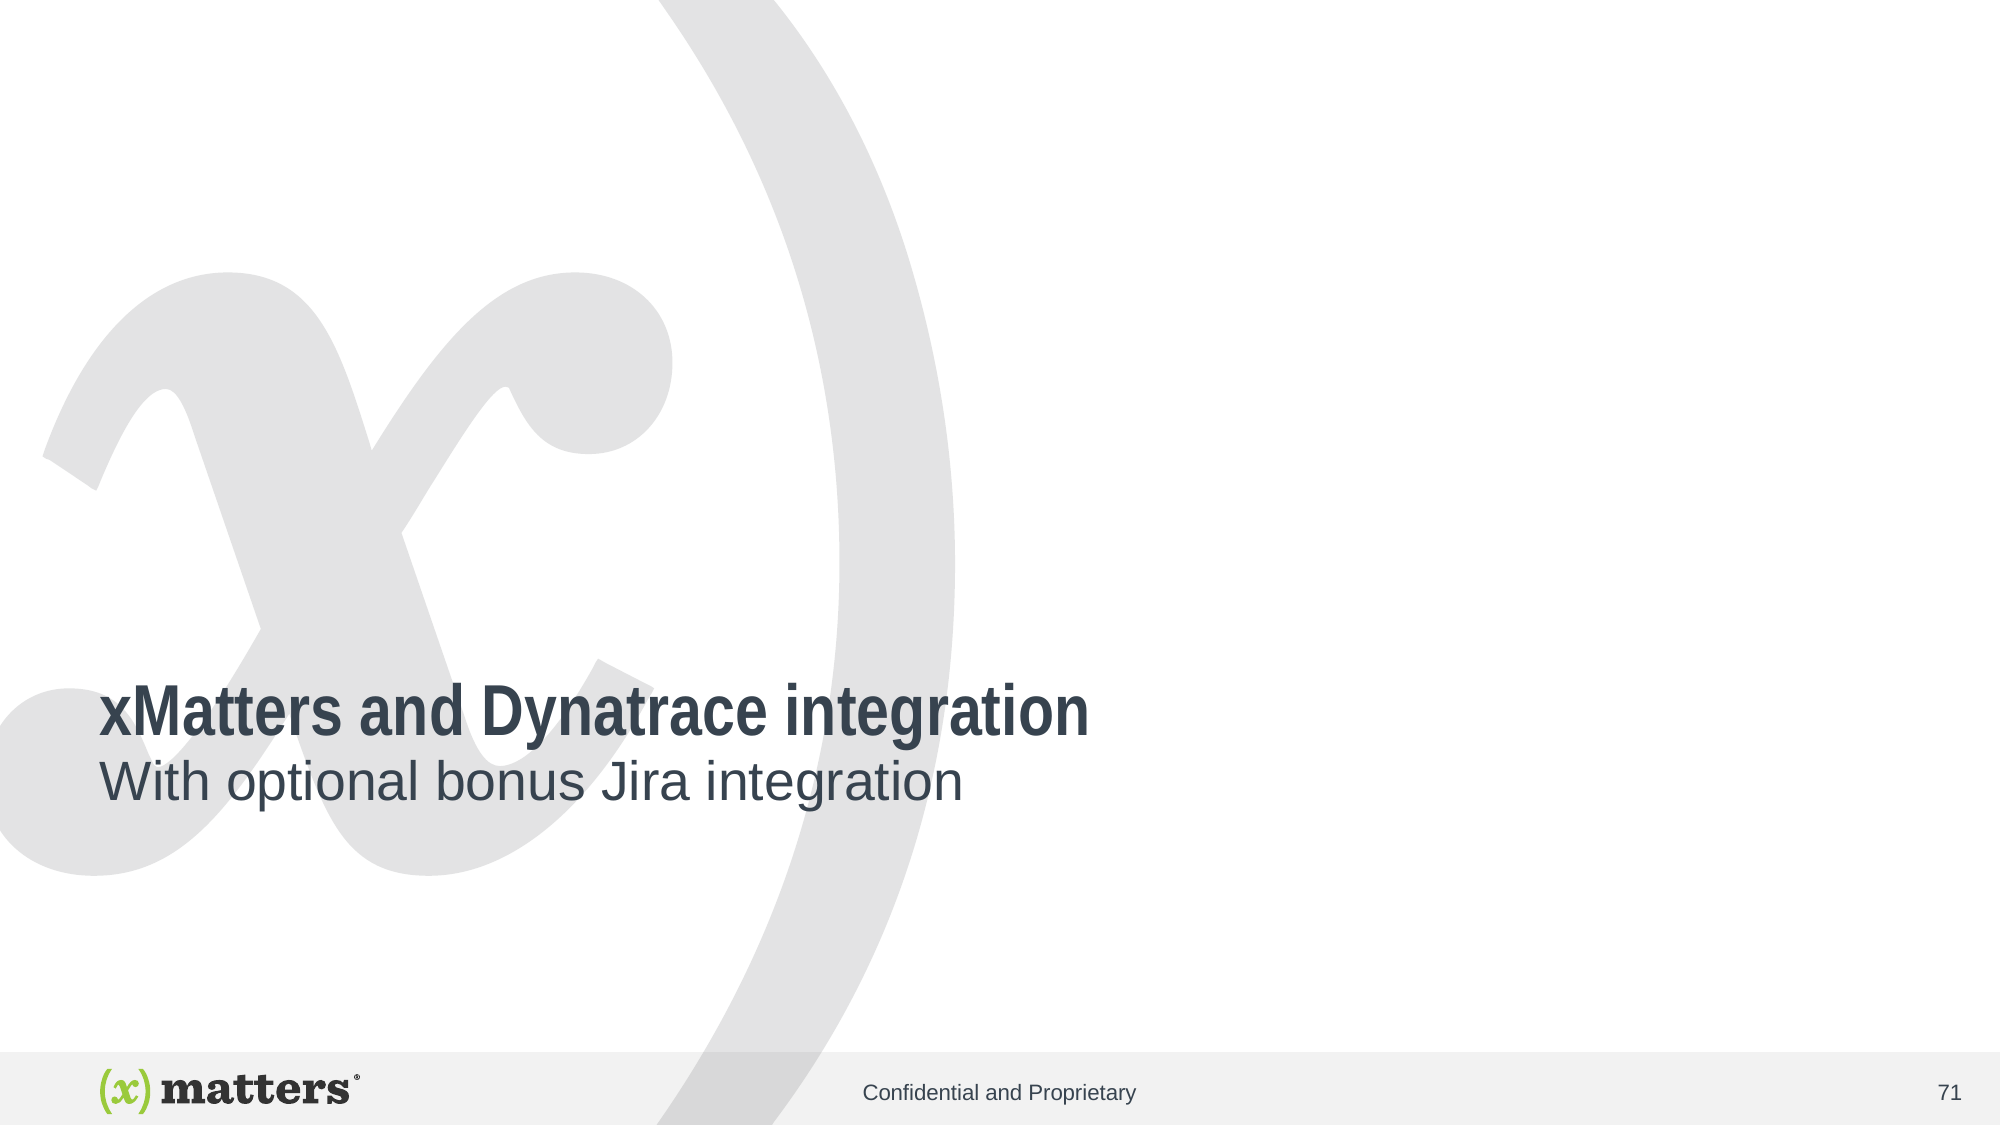

# xMatters and Dynatrace integration
With optional bonus Jira integration

Confidential and Proprietary
71